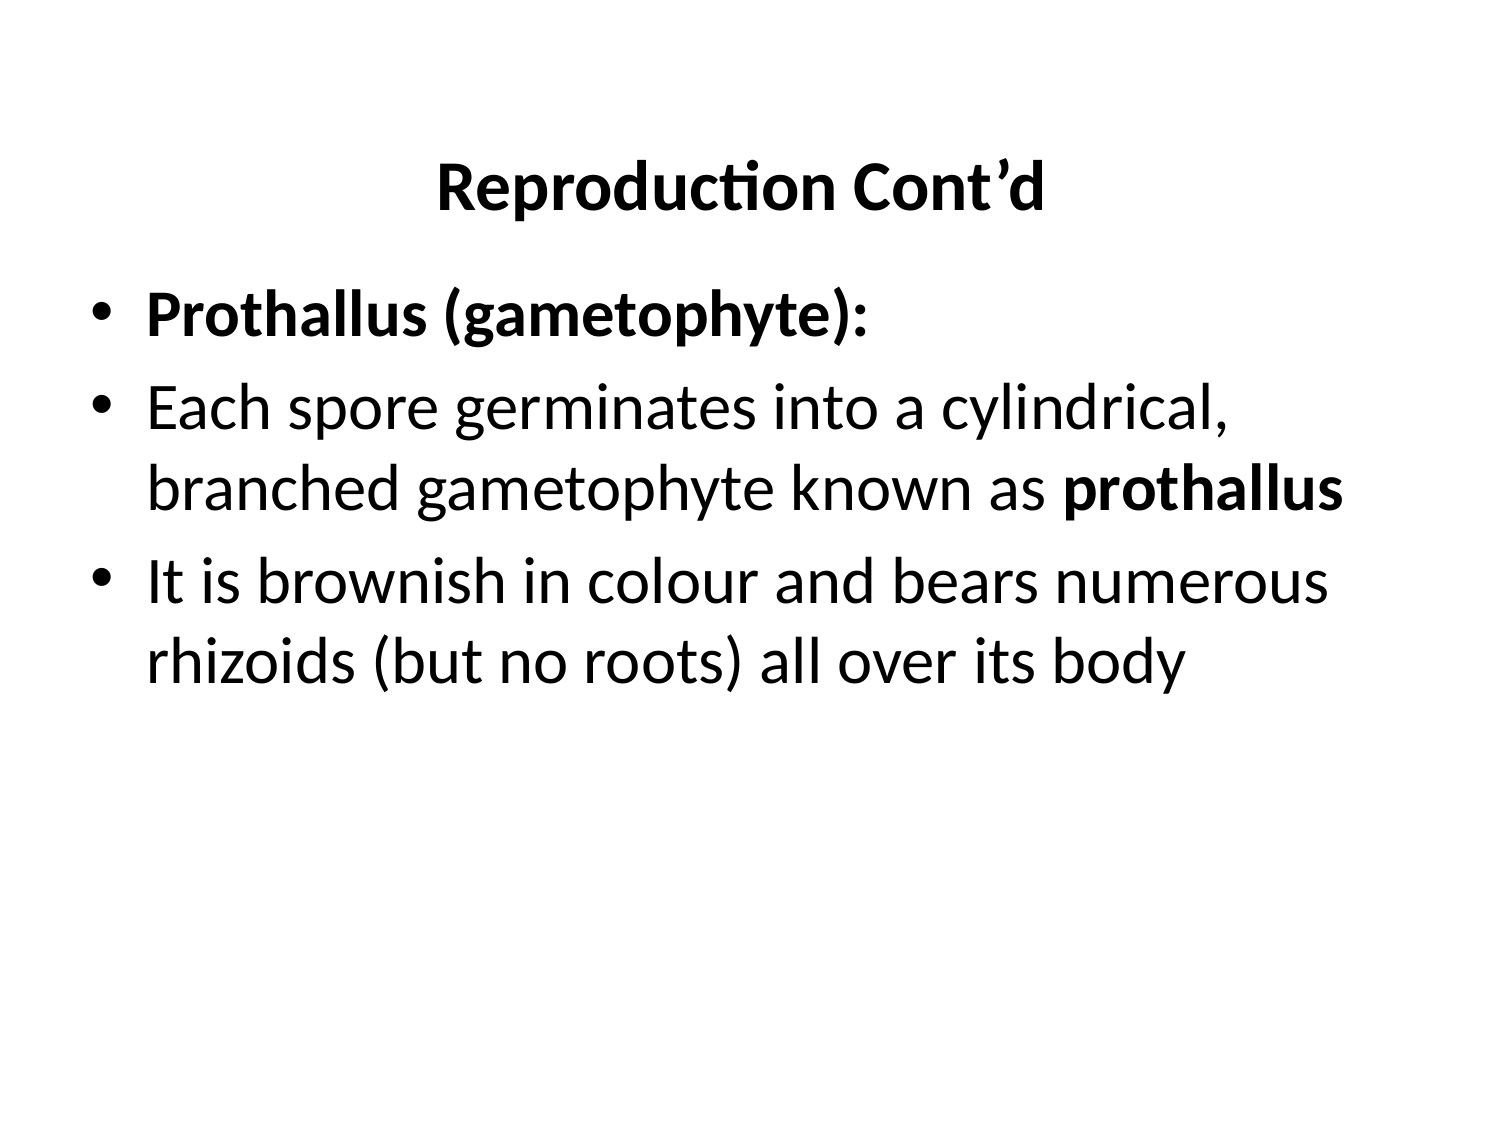

# Reproduction Cont’d
Prothallus (gametophyte):
Each spore germinates into a cylindrical, branched gametophyte known as prothallus
It is brownish in colour and bears numerous rhizoids (but no roots) all over its body